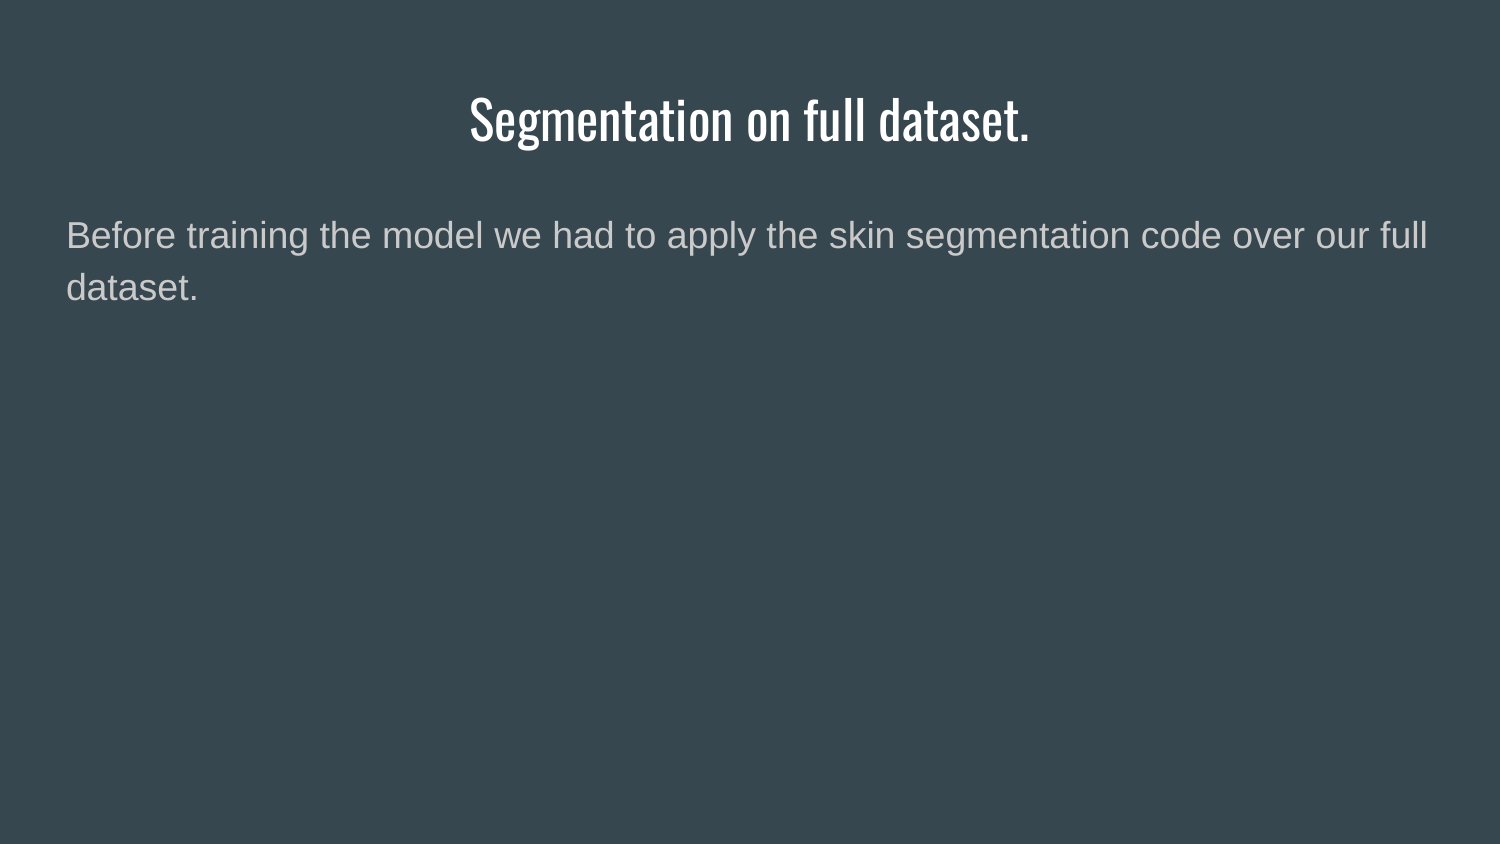

# Segmentation on full dataset.
Before training the model we had to apply the skin segmentation code over our full dataset.